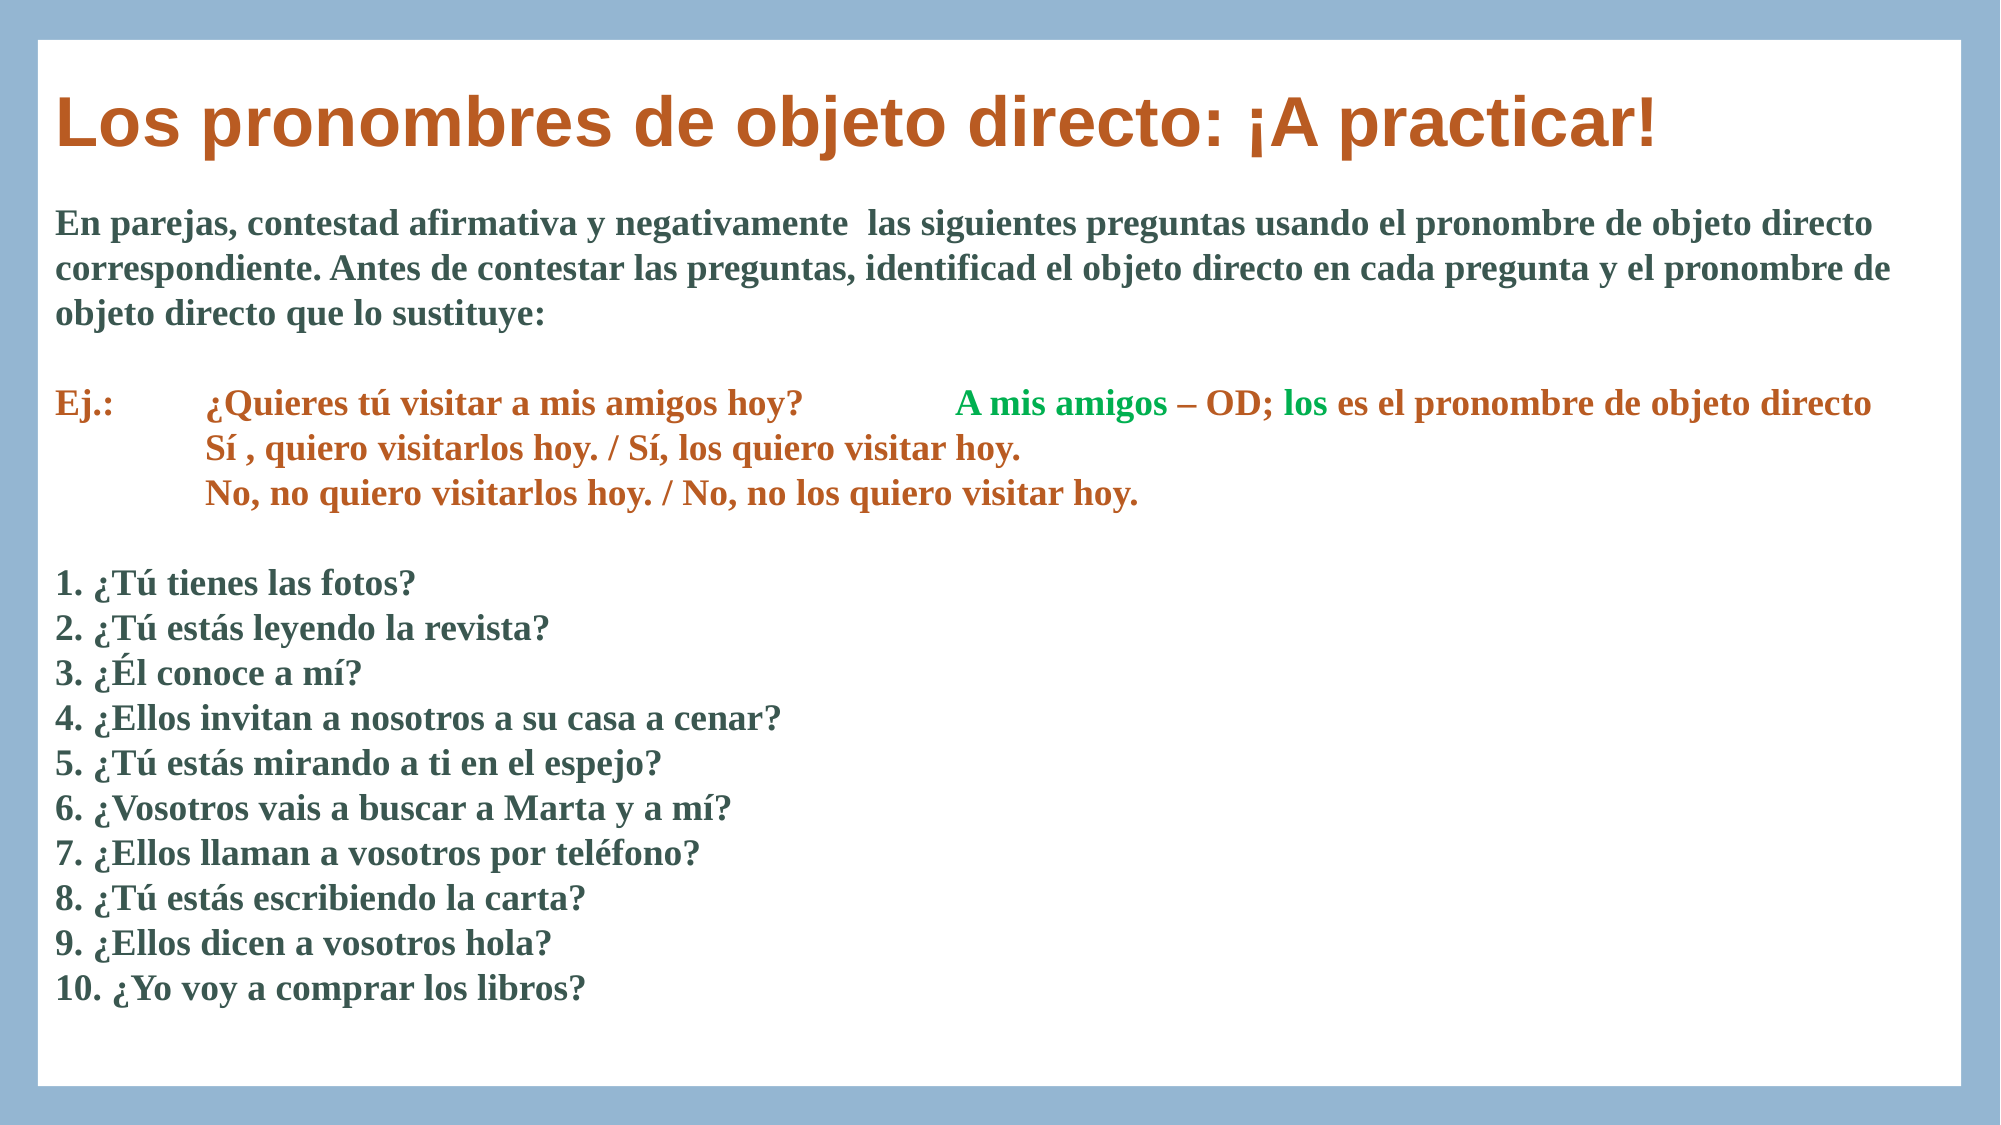

# Los pronombres de objeto directo: ¡A practicar!
En parejas, contestad afirmativa y negativamente  las siguientes preguntas usando el pronombre de objeto directo correspondiente. Antes de contestar las preguntas, identificad el objeto directo en cada pregunta y el pronombre de objeto directo que lo sustituye:

Ej.:	¿Quieres tú visitar a mis amigos hoy?		A mis amigos – OD; los es el pronombre de objeto directo
	Sí , quiero visitarlos hoy. / Sí, los quiero visitar hoy.
	No, no quiero visitarlos hoy. / No, no los quiero visitar hoy.

1. ¿Tú tienes las fotos?
2. ¿Tú estás leyendo la revista?
3. ¿Él conoce a mí?
4. ¿Ellos invitan a nosotros a su casa a cenar?
5. ¿Tú estás mirando a ti en el espejo?
6. ¿Vosotros vais a buscar a Marta y a mí?
7. ¿Ellos llaman a vosotros por teléfono?
8. ¿Tú estás escribiendo la carta?
9. ¿Ellos dicen a vosotros hola?
10. ¿Yo voy a comprar los libros?